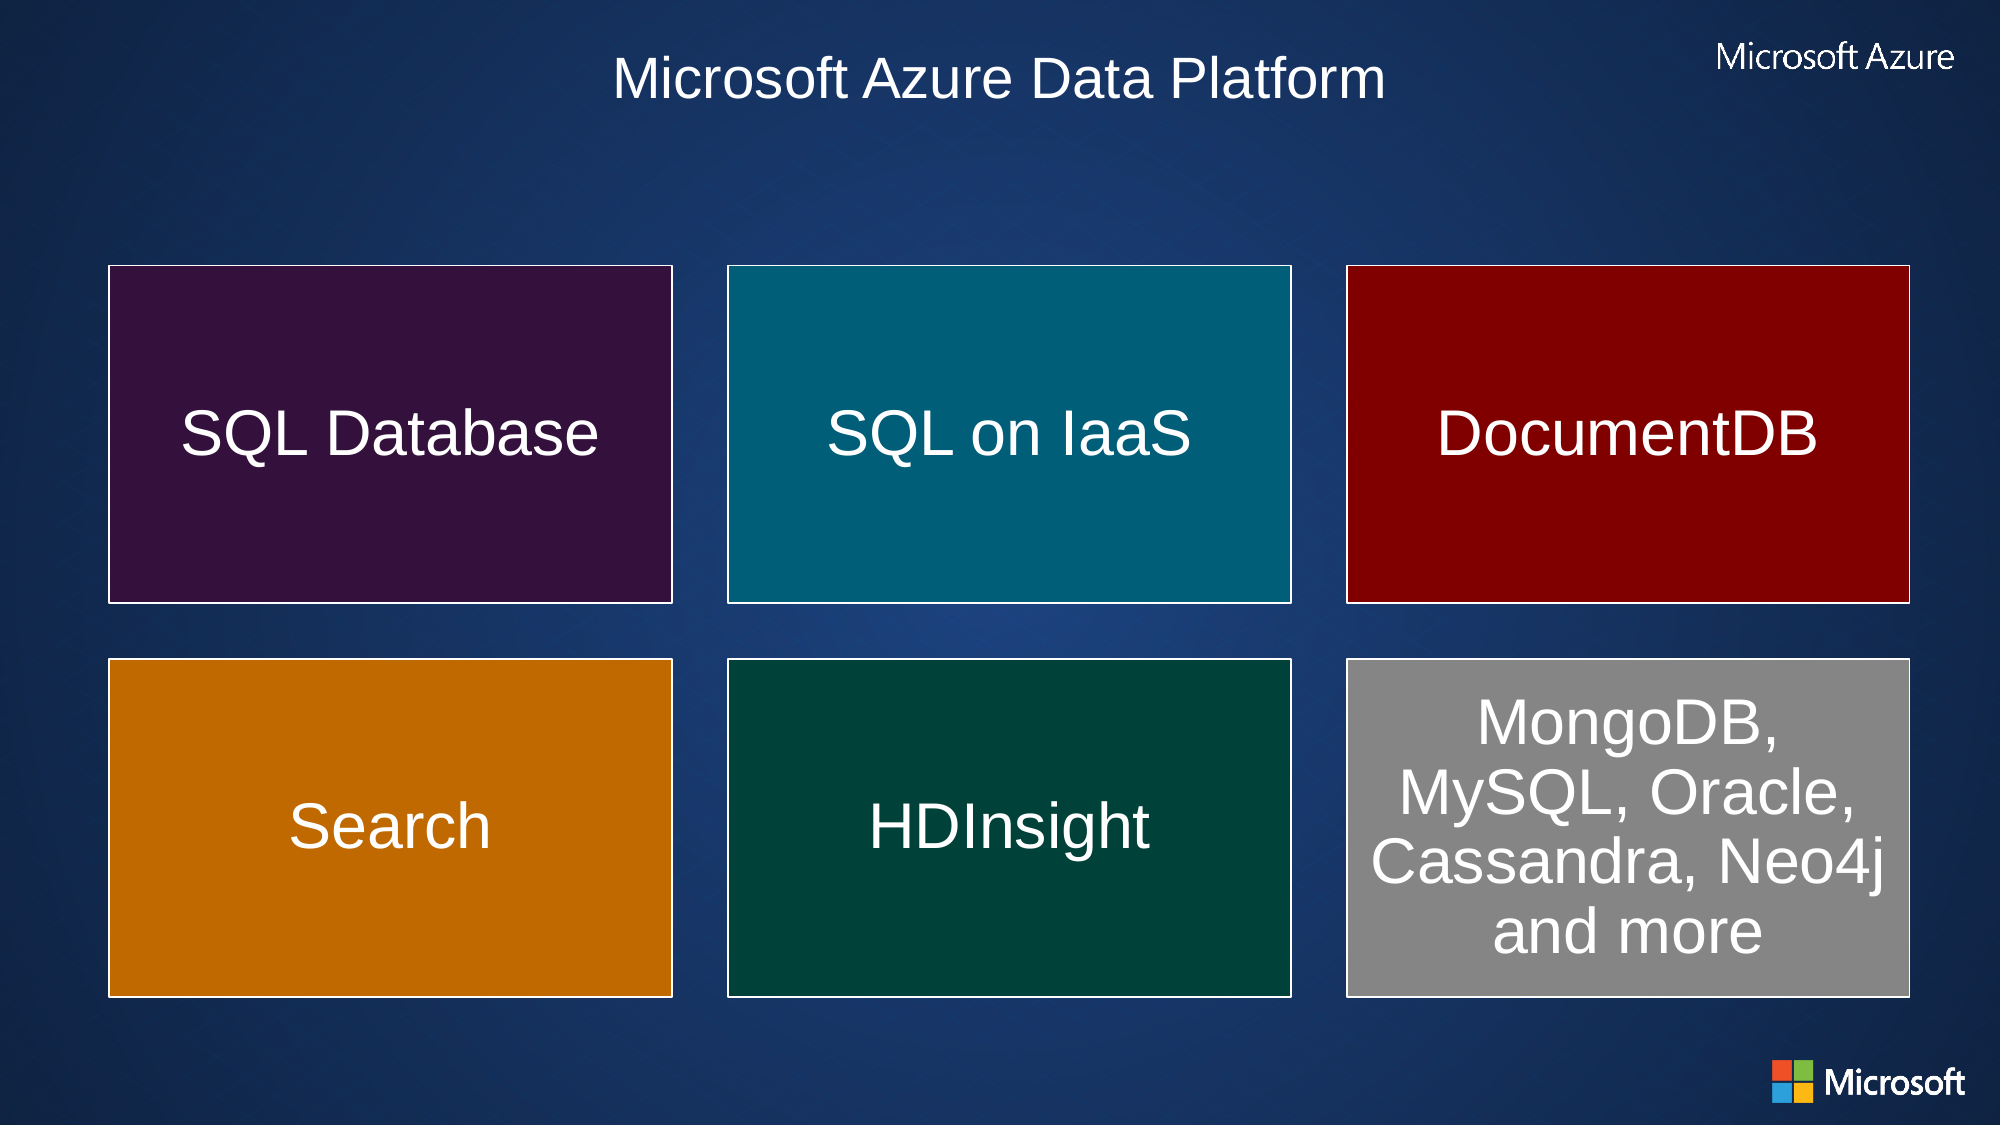

Microsoft Azure Data Platform
SQL Database
SQL on IaaS
DocumentDB
Search
HDInsight
MongoDB, MySQL, Oracle, Cassandra, Neo4j and more